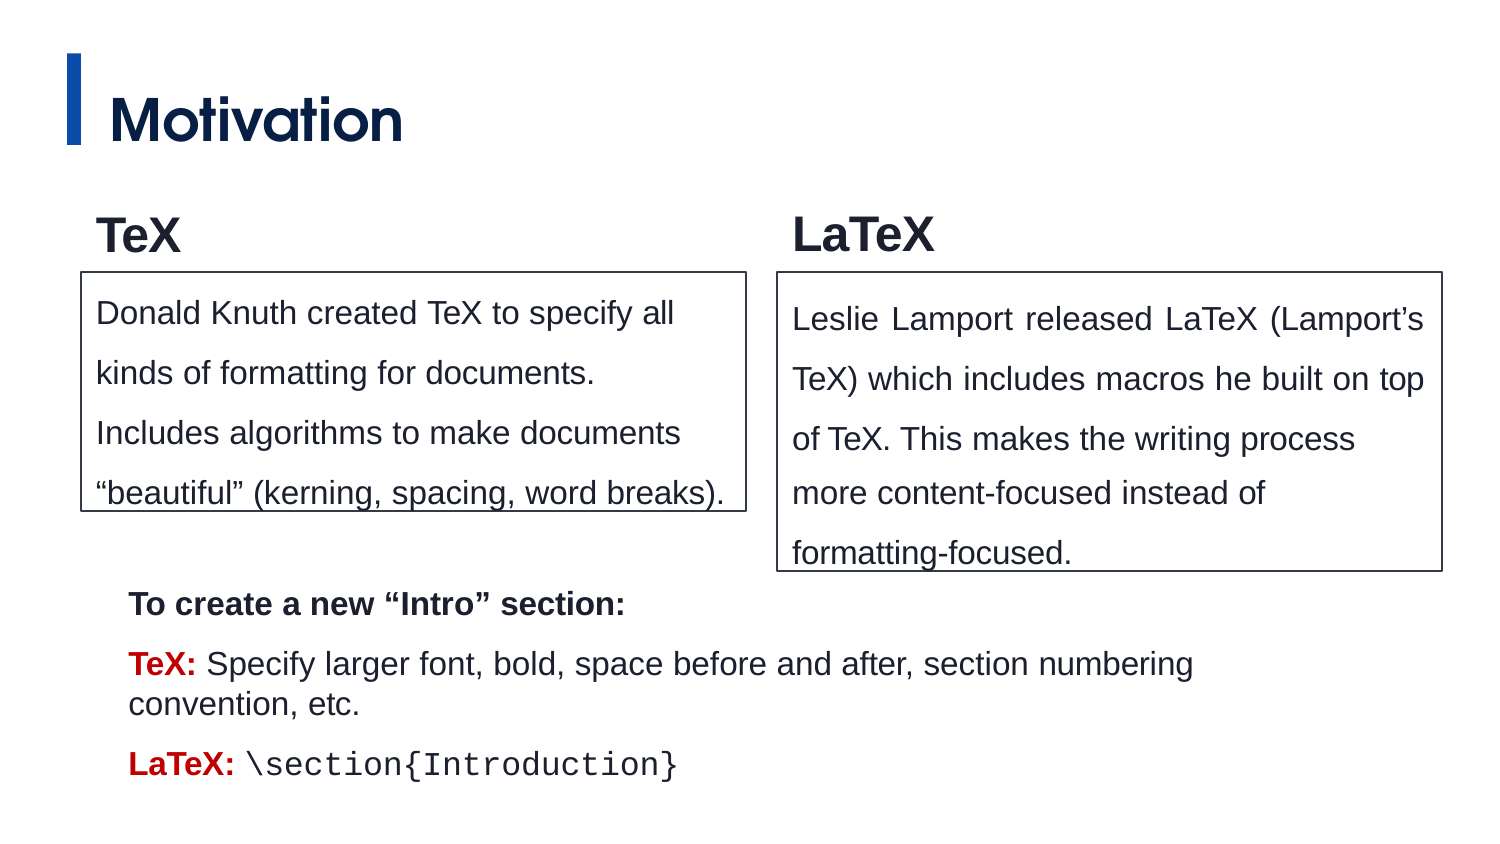

Motivation

LaTeX
TeX
Donald Knuth created TeX to specify all
kinds of formatting for documents. Includes algorithms to make documents “beautiful” (kerning, spacing, word breaks).
Leslie Lamport released LaTeX (Lamport’s TeX) which includes macros he built on top of TeX. This makes the writing process
more content-focused instead of
formatting-focused.
To create a new “Intro” section:
TeX: Specify larger font, bold, space before and after, section numbering convention, etc.
LaTeX: \section{Introduction}